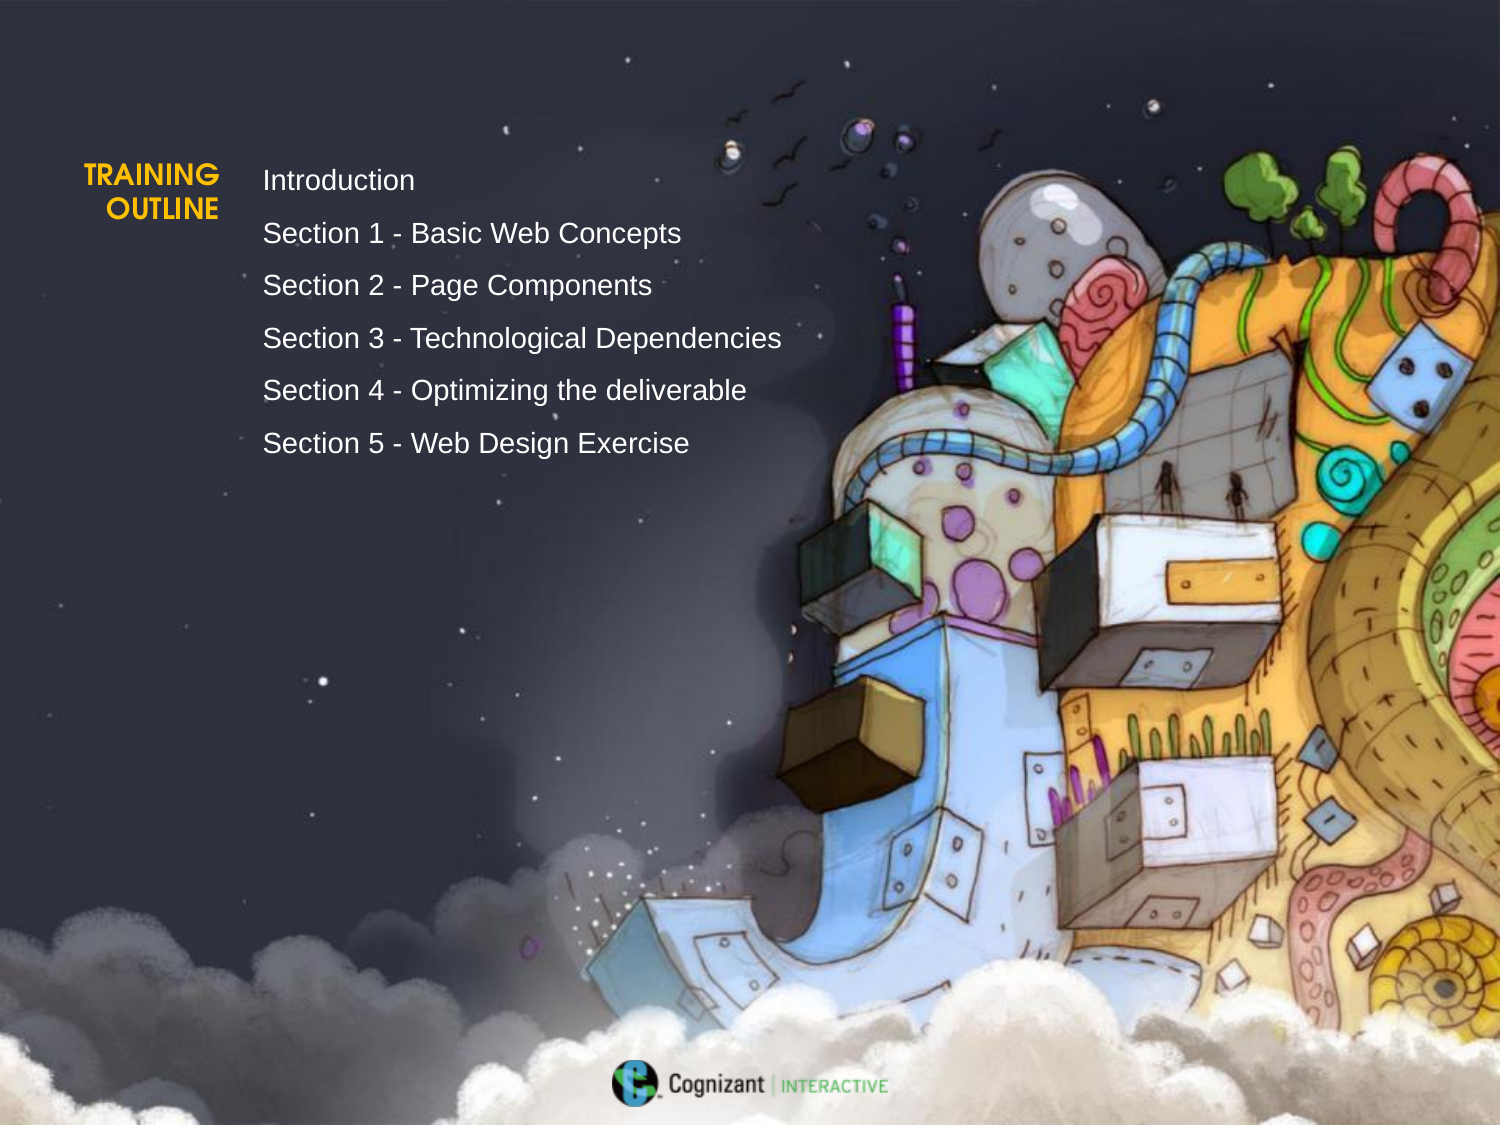

Introduction
Section 1 - Basic Web Concepts
Section 2 - Page Components
Section 3 - Technological Dependencies
Section 4 - Optimizing the deliverable
Section 5 - Web Design Exercise

TRAINING
OUTLINE